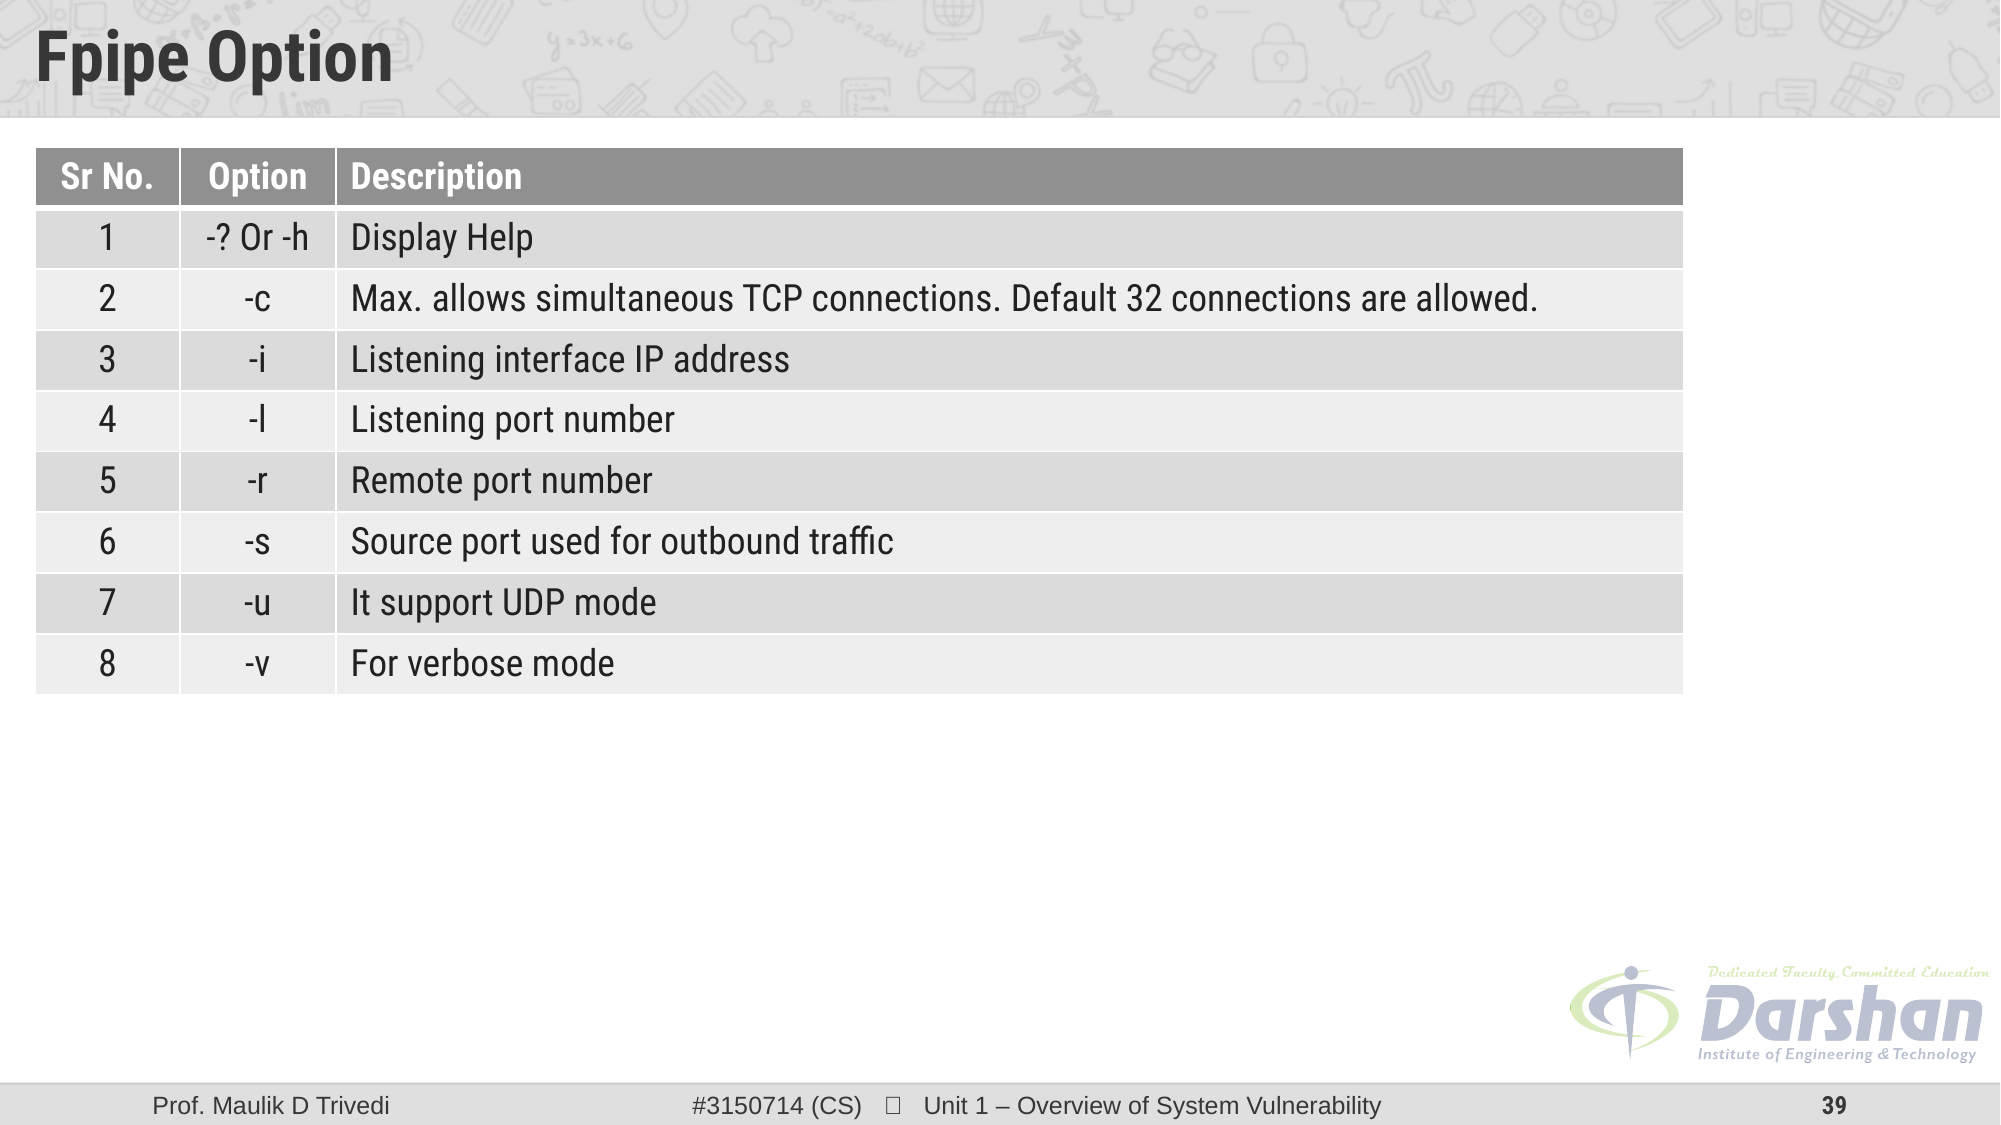

# Fpipe Option
| Sr No. | Option | Description |
| --- | --- | --- |
| 1 | -? Or -h | Display Help |
| 2 | -c | Max. allows simultaneous TCP connections. Default 32 connections are allowed. |
| 3 | -i | Listening interface IP address |
| 4 | -l | Listening port number |
| 5 | -r | Remote port number |
| 6 | -s | Source port used for outbound traffic |
| 7 | -u | It support UDP mode |
| 8 | -v | For verbose mode |